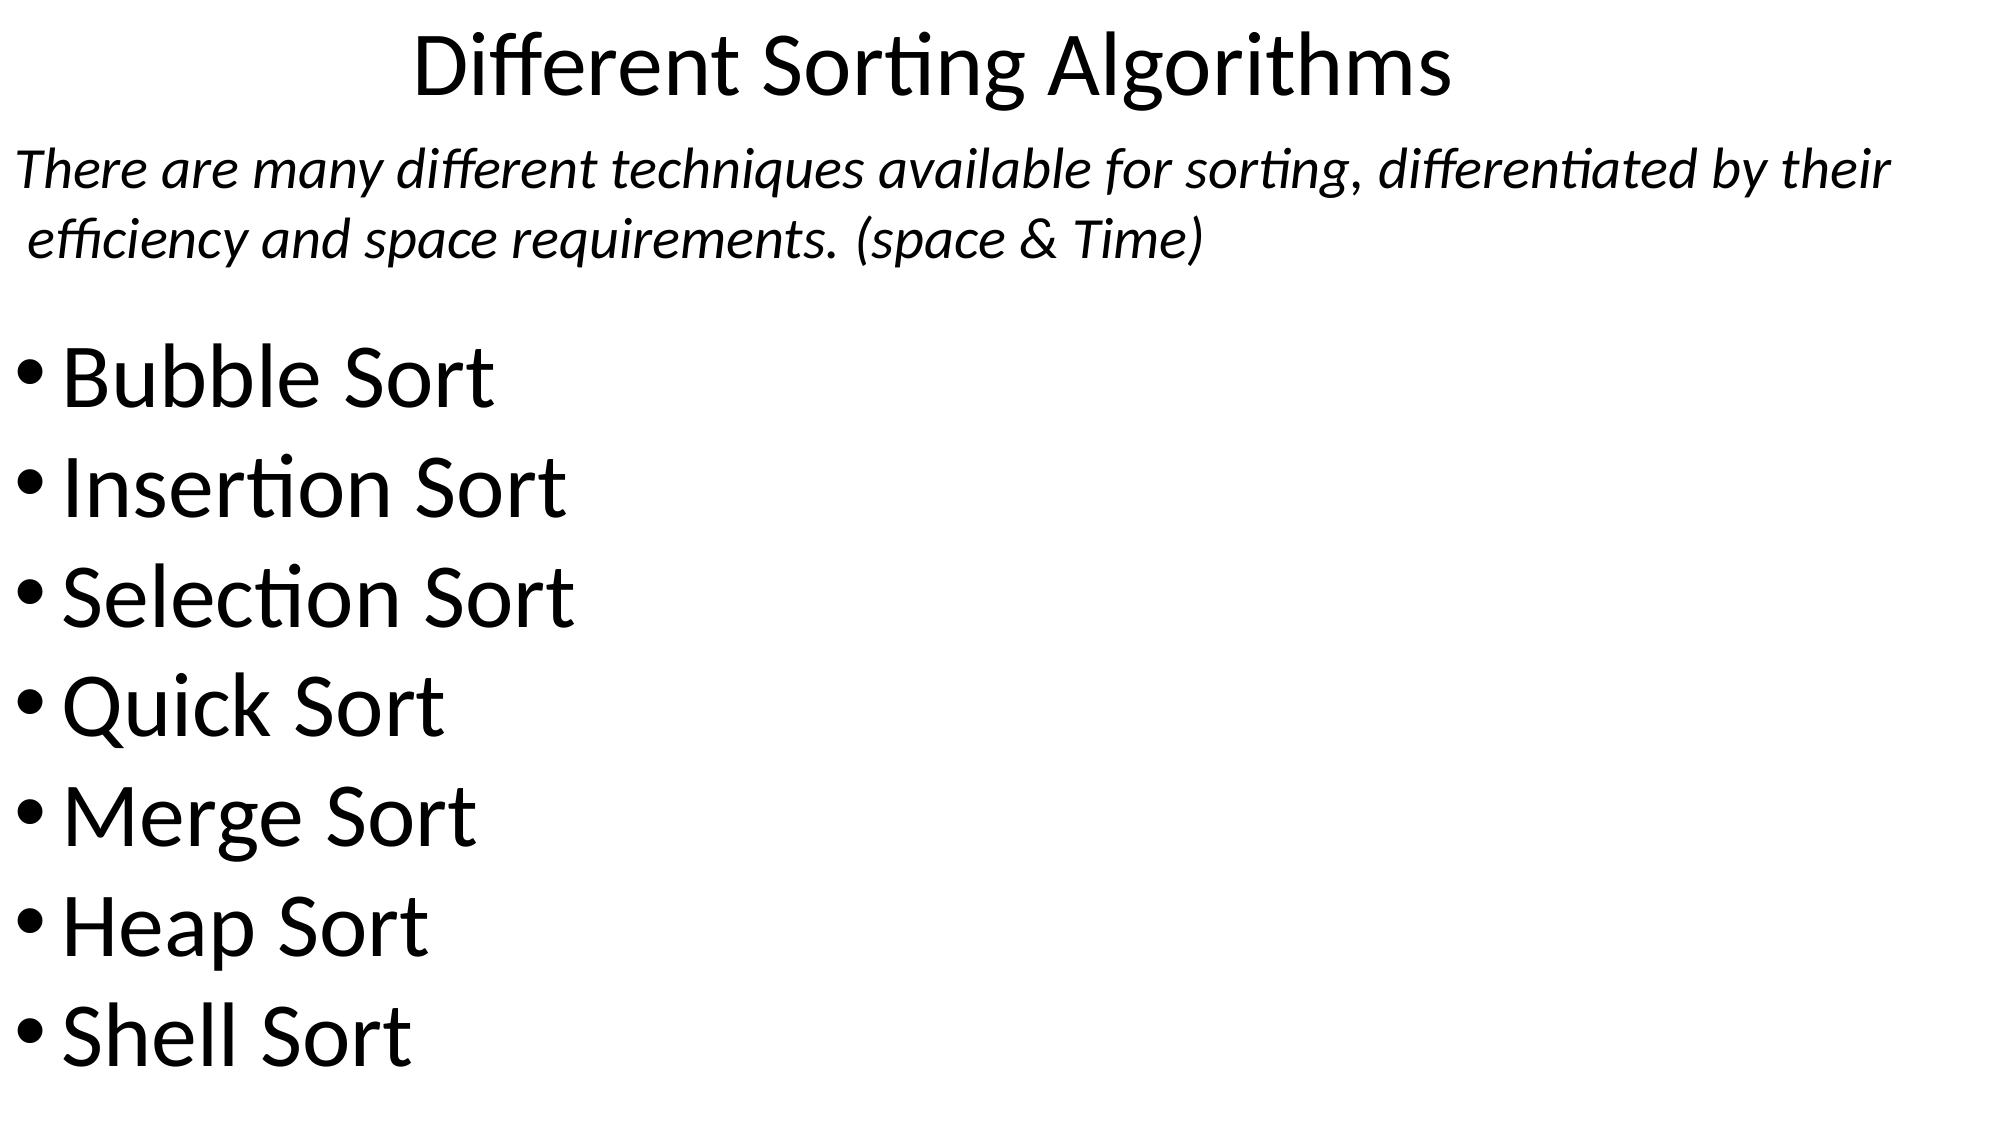

# Different Sorting Algorithms
There are many different techniques available for sorting, differentiated by their
 efficiency and space requirements. (space & Time)

Bubble Sort
Insertion Sort
Selection Sort
Quick Sort
Merge Sort
Heap Sort
Shell Sort